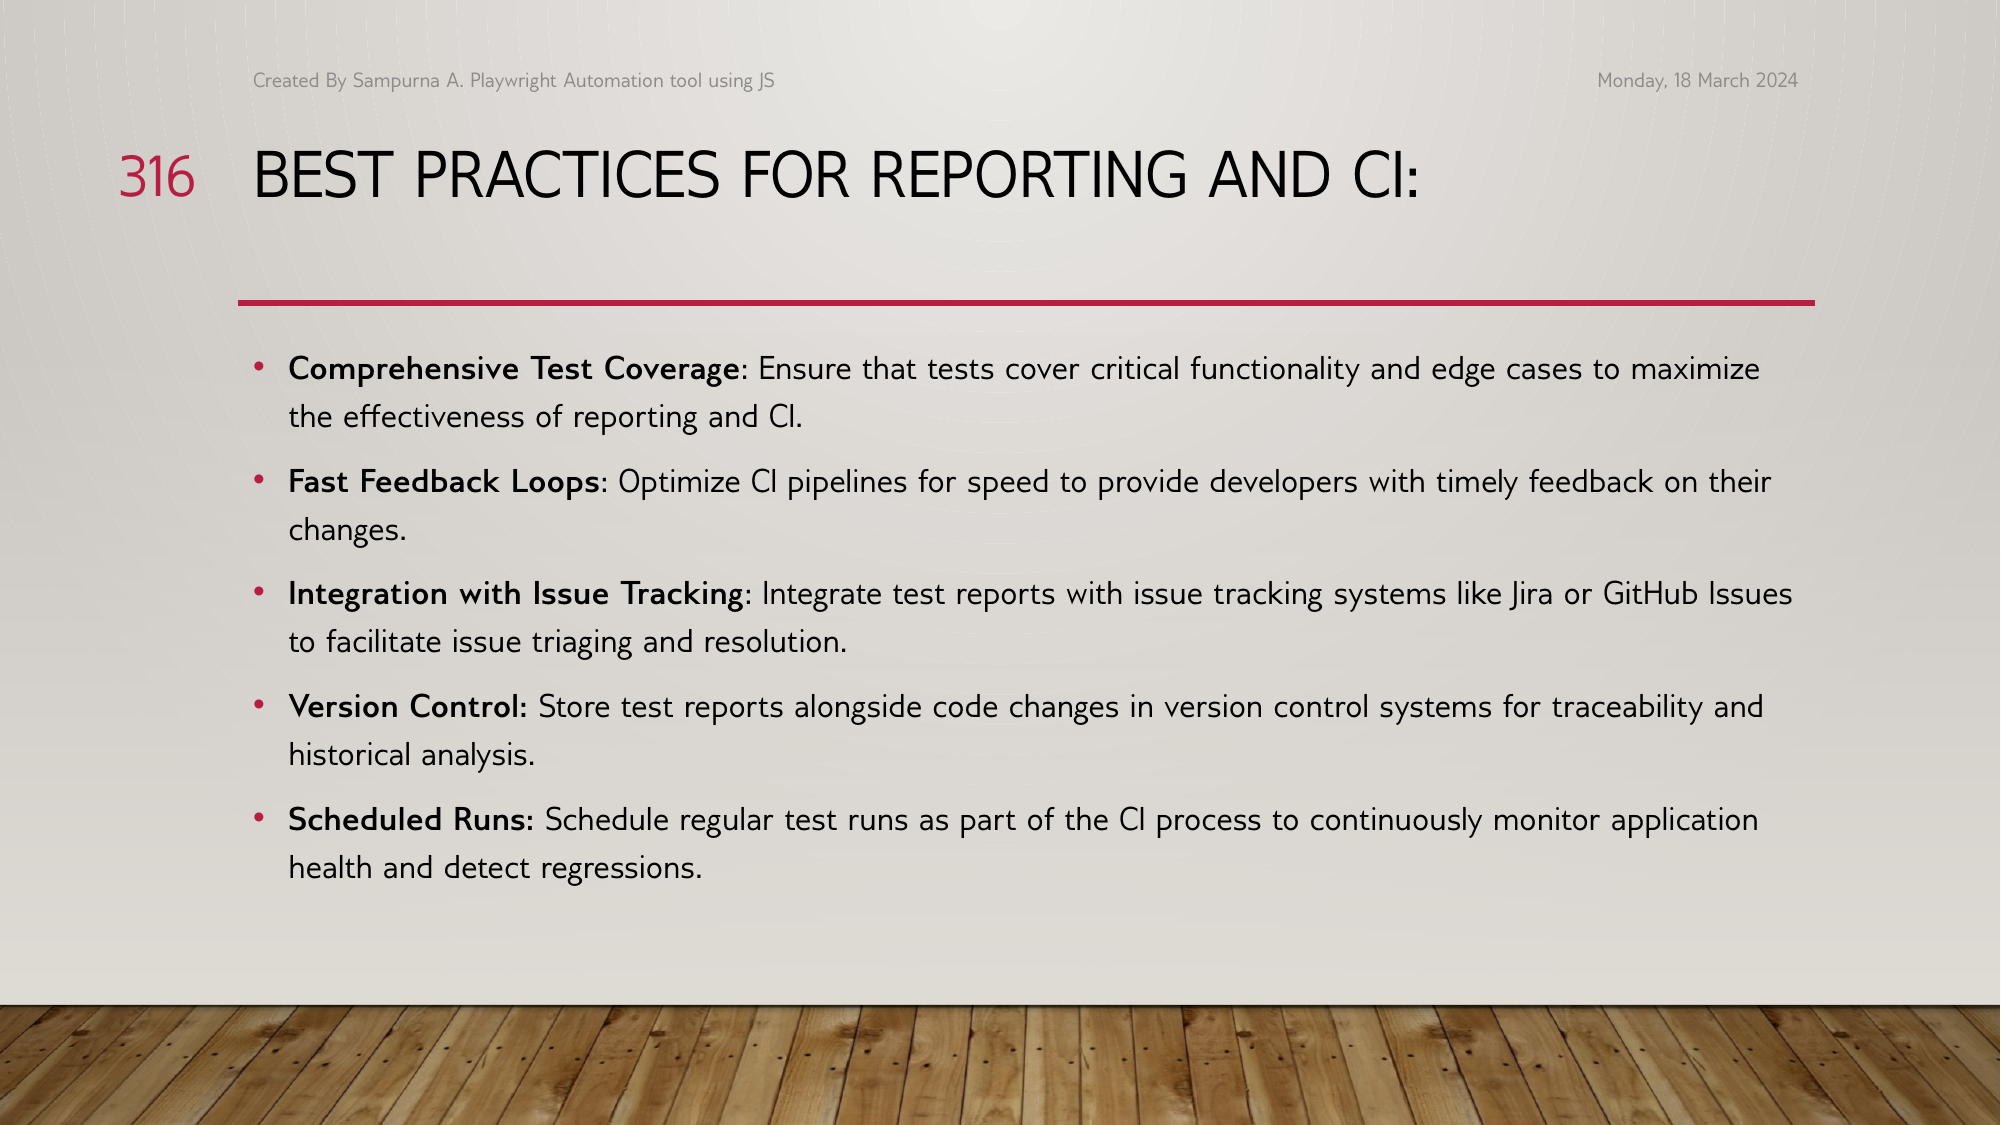

Created By Sampurna A. Playwright Automation tool using JS
Monday, 18 March 2024
316
# Best Practices for Reporting and CI:
Comprehensive Test Coverage: Ensure that tests cover critical functionality and edge cases to maximize the effectiveness of reporting and CI.
Fast Feedback Loops: Optimize CI pipelines for speed to provide developers with timely feedback on their changes.
Integration with Issue Tracking: Integrate test reports with issue tracking systems like Jira or GitHub Issues to facilitate issue triaging and resolution.
Version Control: Store test reports alongside code changes in version control systems for traceability and historical analysis.
Scheduled Runs: Schedule regular test runs as part of the CI process to continuously monitor application health and detect regressions.